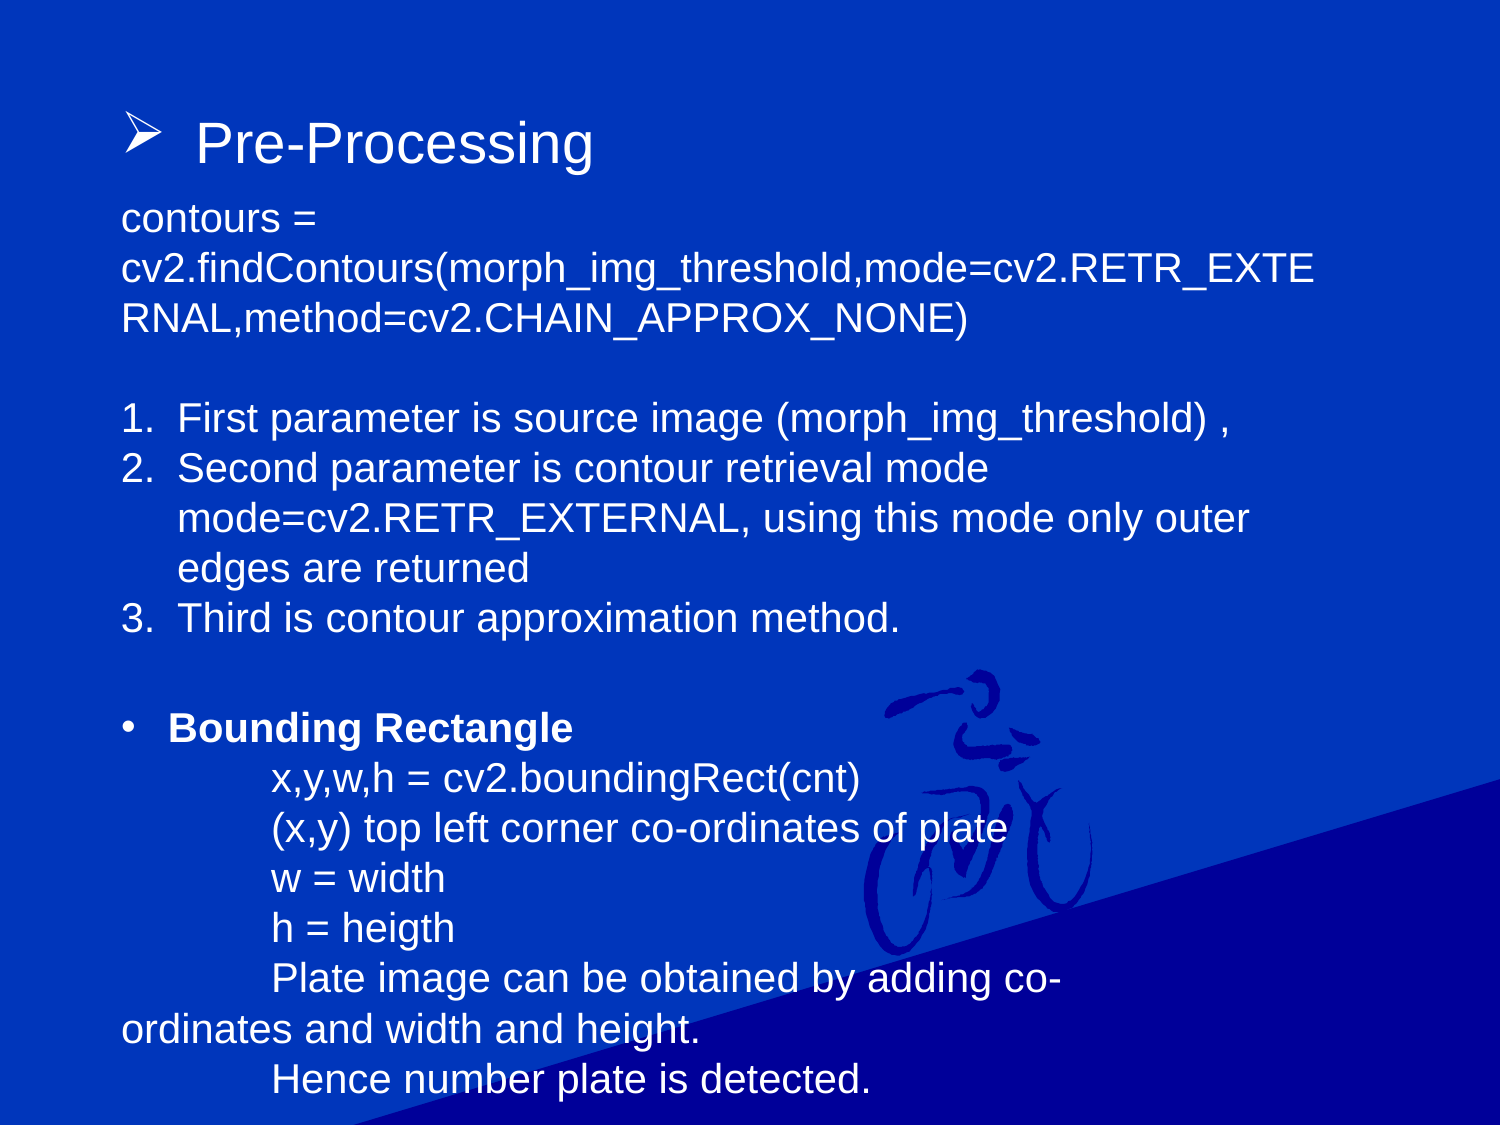

Pre-Processing
contours = cv2.findContours(morph_img_threshold,mode=cv2.RETR_EXTERNAL,method=cv2.CHAIN_APPROX_NONE)

First parameter is source image (morph_img_threshold) ,
Second parameter is contour retrieval mode mode=cv2.RETR_EXTERNAL, using this mode only outer edges are returned
Third is contour approximation method.
Bounding Rectangle
	x,y,w,h = cv2.boundingRect(cnt)
	(x,y) top left corner co-ordinates of plate
	w = width
	h = heigth
	Plate image can be obtained by adding co-	ordinates and width and height.
	Hence number plate is detected.